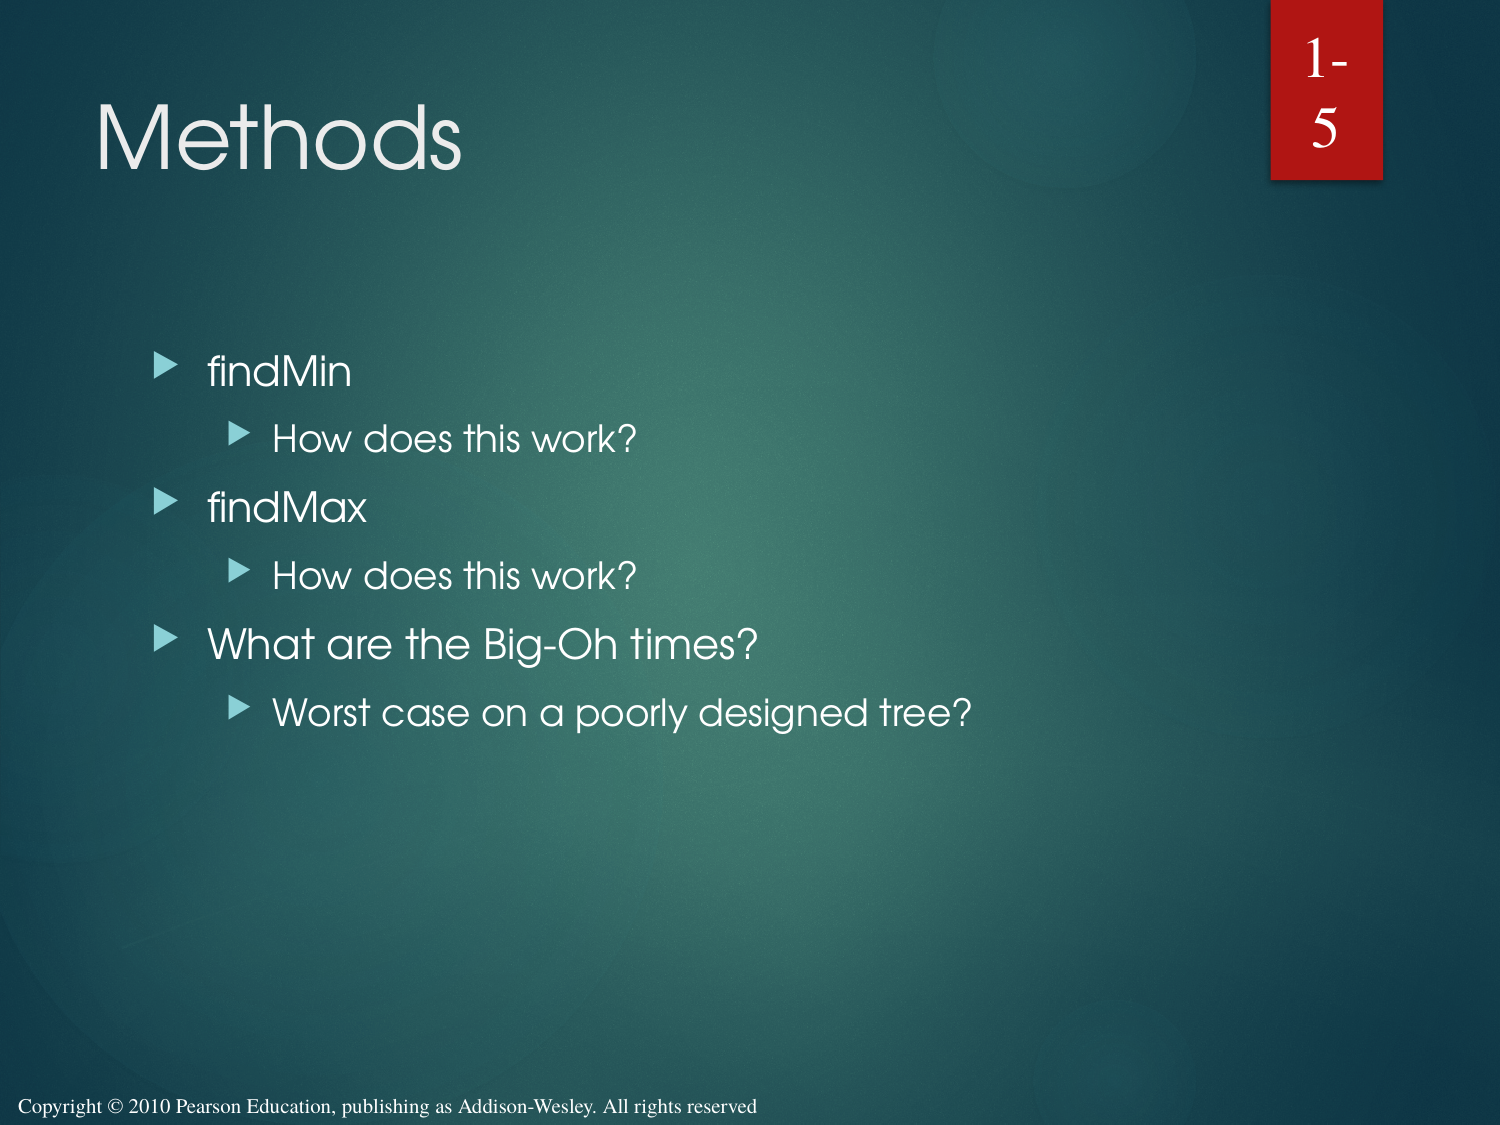

1-5
# Methods
findMin
How does this work?
findMax
How does this work?
What are the Big-Oh times?
Worst case on a poorly designed tree?